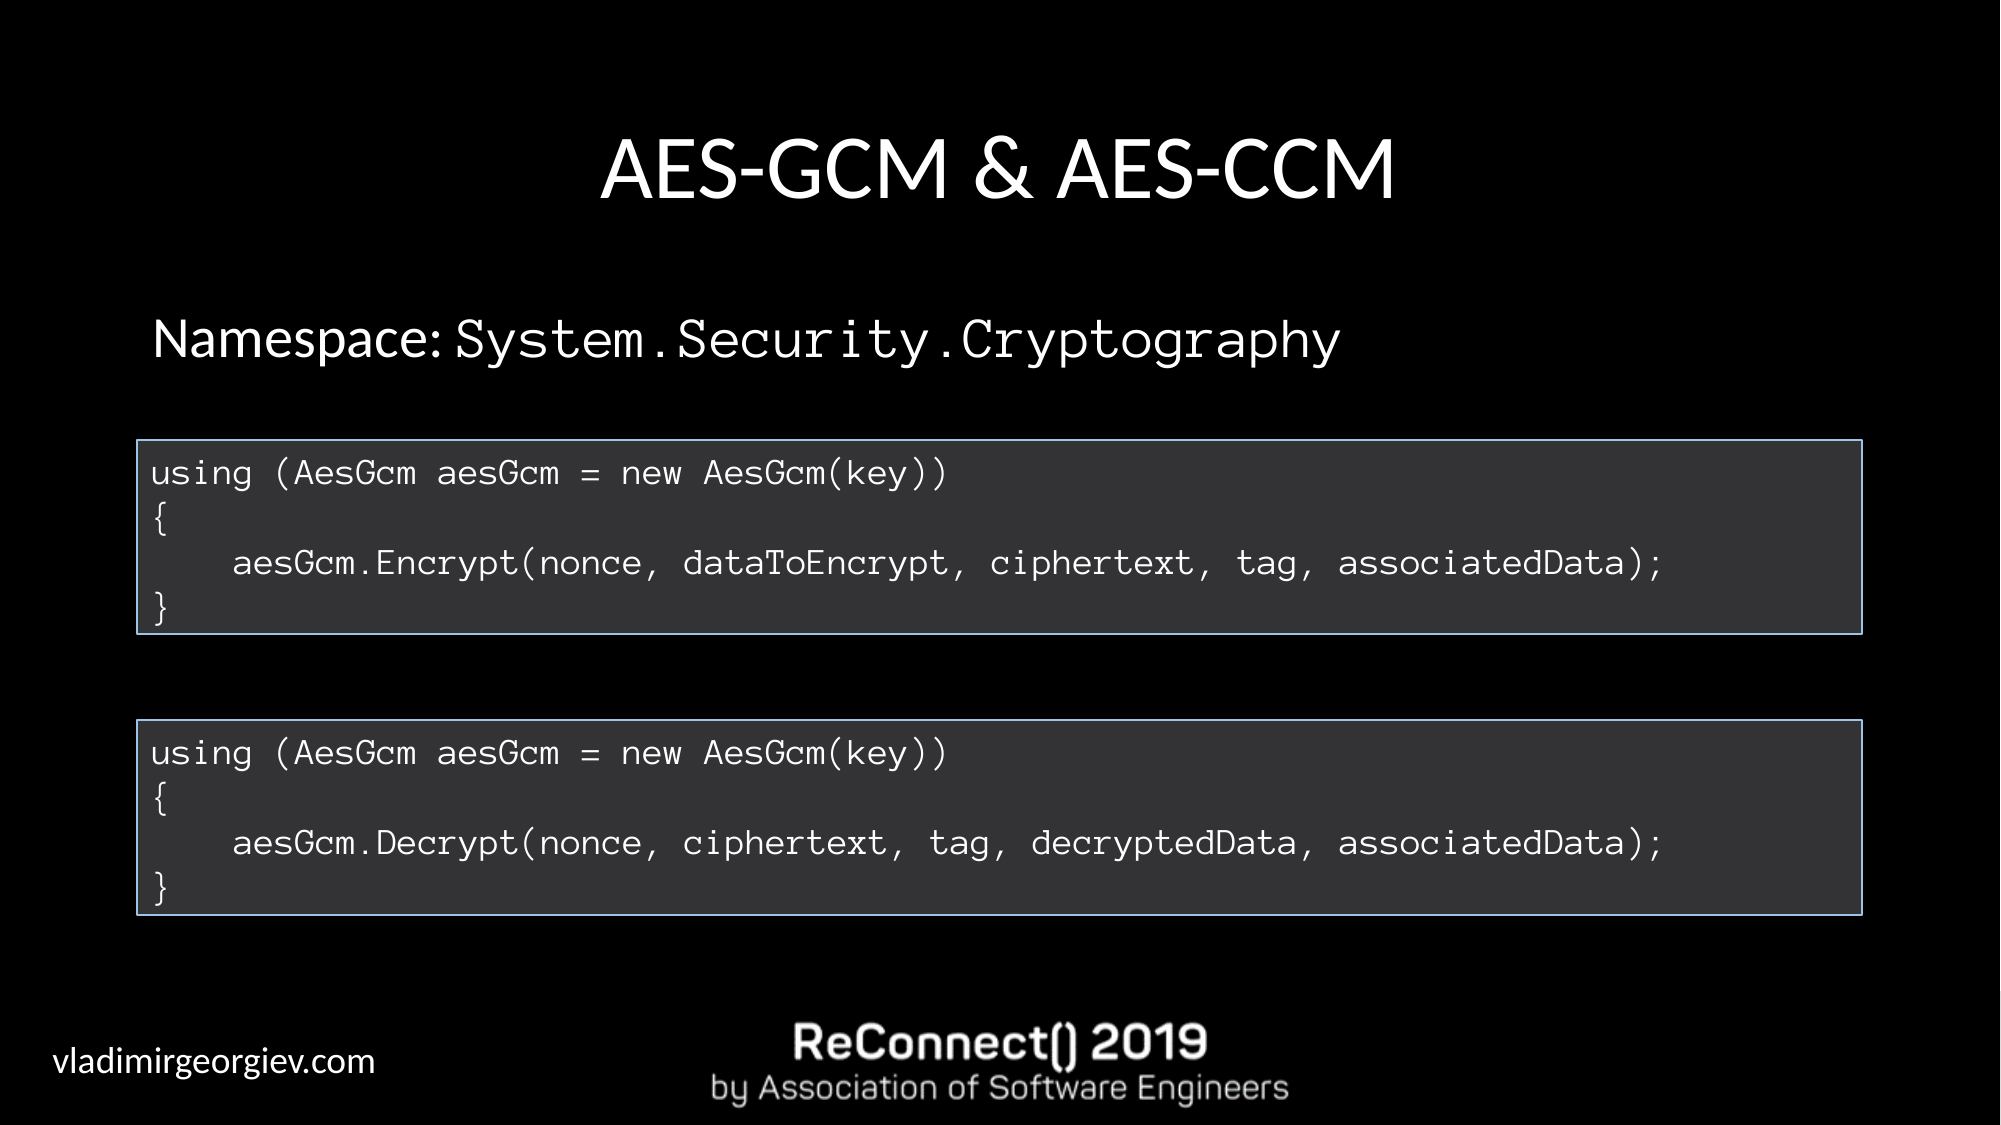

# AES-GCM & AES-CCM
Namespace: System.Security.Cryptography
using (AesGcm aesGcm = new AesGcm(key))
{
    aesGcm.Encrypt(nonce, dataToEncrypt, ciphertext, tag, associatedData);
}
using (AesGcm aesGcm = new AesGcm(key))
{
    aesGcm.Decrypt(nonce, ciphertext, tag, decryptedData, associatedData);
}